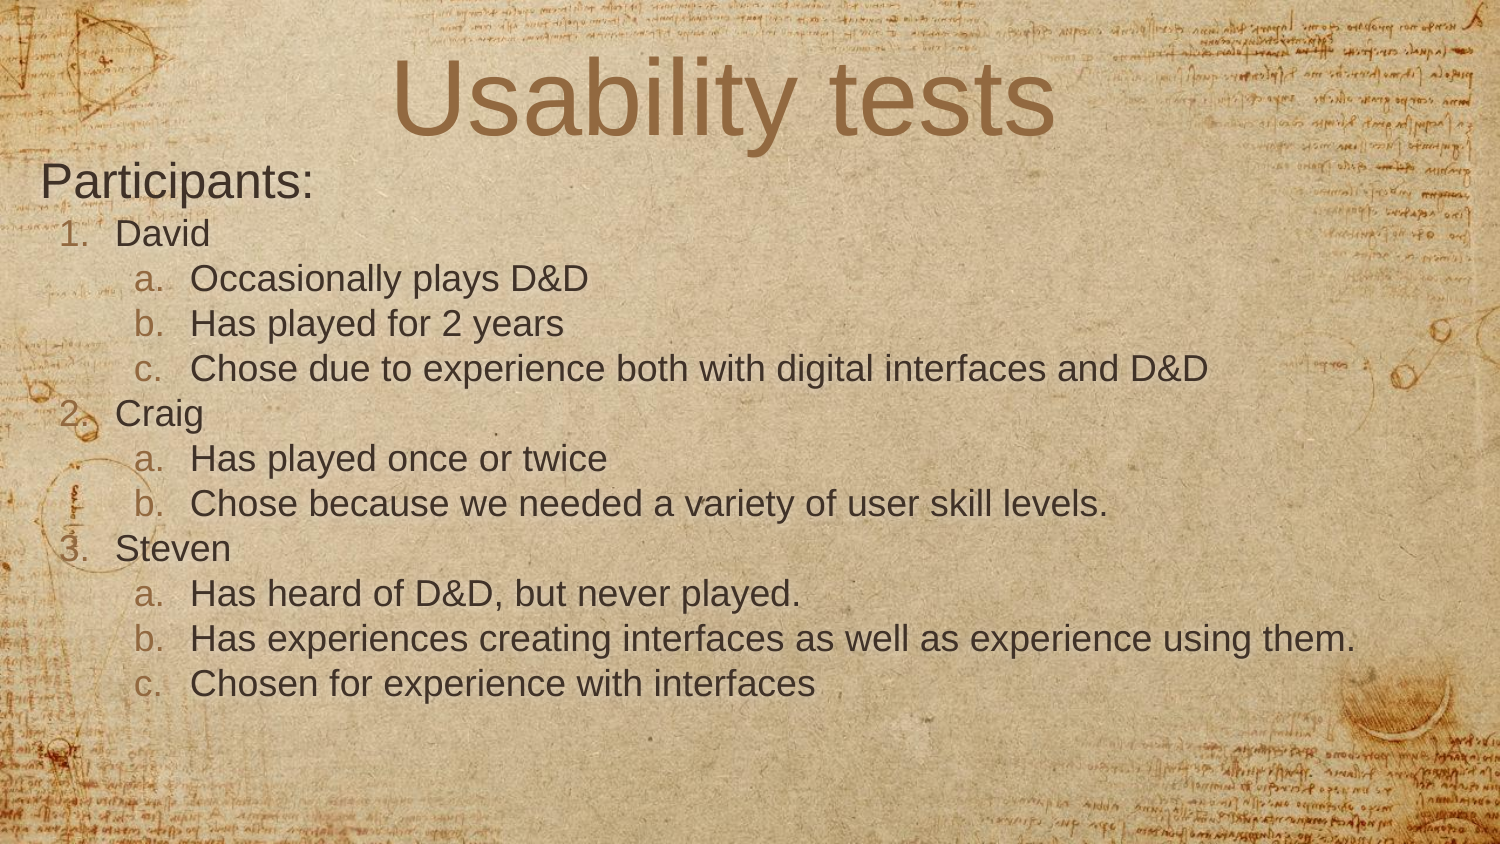

# Usability tests
Participants:
David
Occasionally plays D&D
Has played for 2 years
Chose due to experience both with digital interfaces and D&D
Craig
Has played once or twice
Chose because we needed a variety of user skill levels.
Steven
Has heard of D&D, but never played.
Has experiences creating interfaces as well as experience using them.
Chosen for experience with interfaces